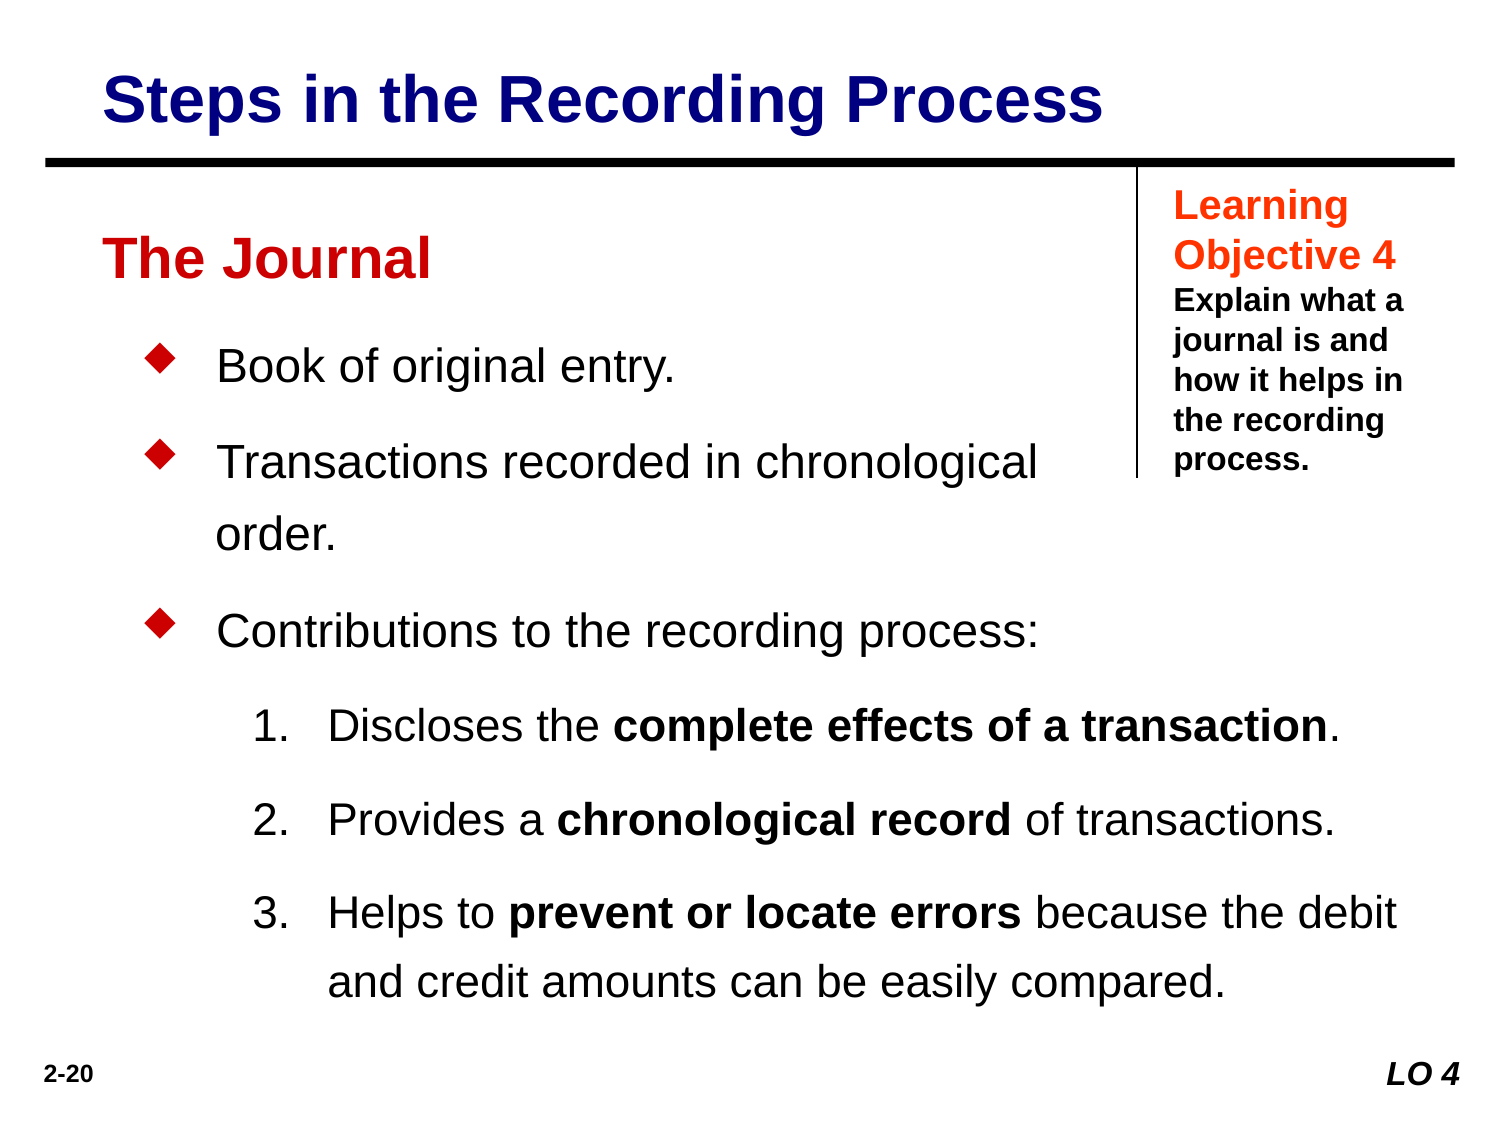

Steps in the Recording Process

Learning Objective 4  Explain what a journal is and how it helps in the recording process.
The Journal
Book of original entry.
Transactions recorded in chronological
order.
Contributions to the recording process:
Discloses the complete effects of a transaction.
Provides a chronological record of transactions.
Helps to prevent or locate errors because the debit and credit amounts can be easily compared.
LO 4